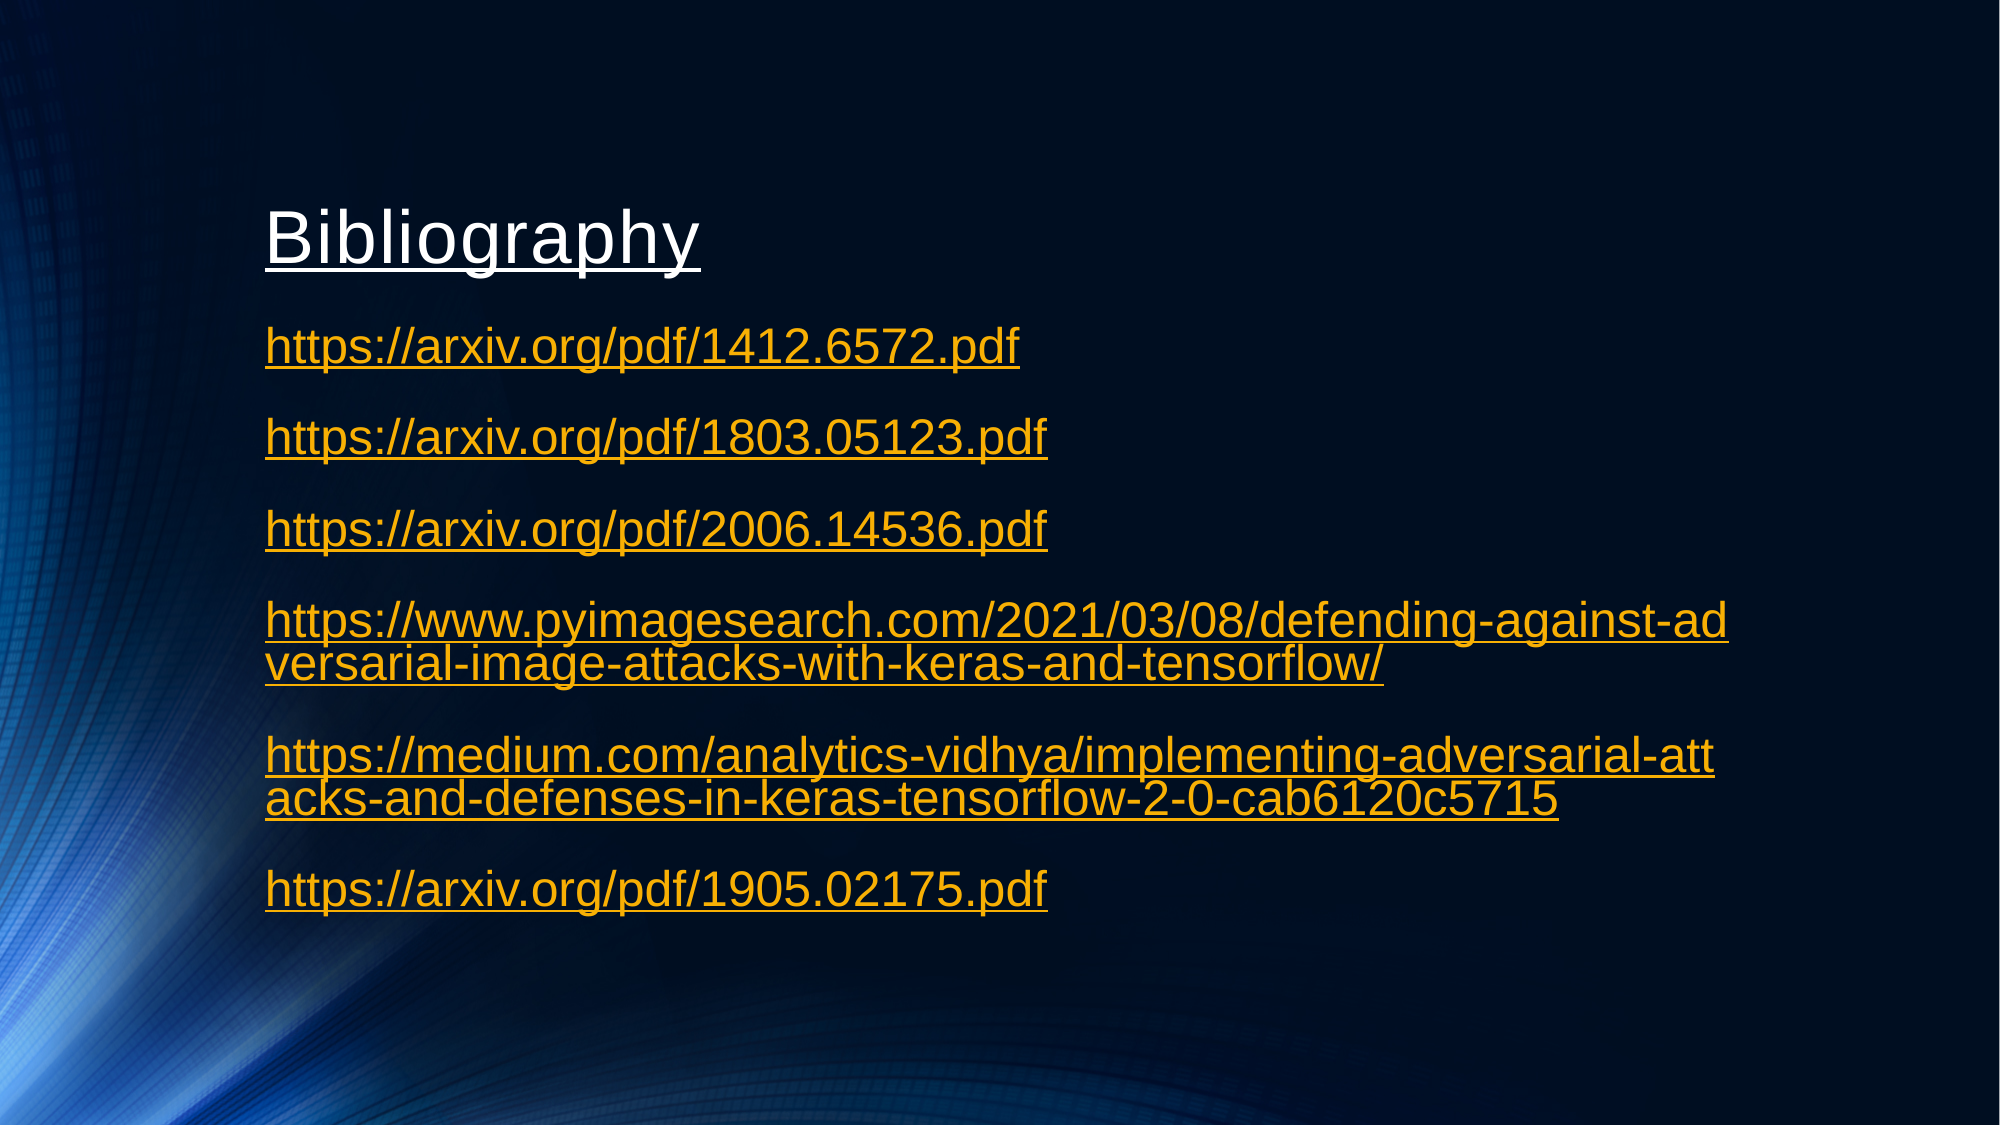

# Bibliography
https://arxiv.org/pdf/1412.6572.pdf
https://arxiv.org/pdf/1803.05123.pdf
https://arxiv.org/pdf/2006.14536.pdf
https://www.pyimagesearch.com/2021/03/08/defending-against-adversarial-image-attacks-with-keras-and-tensorflow/
https://medium.com/analytics-vidhya/implementing-adversarial-attacks-and-defenses-in-keras-tensorflow-2-0-cab6120c5715
https://arxiv.org/pdf/1905.02175.pdf